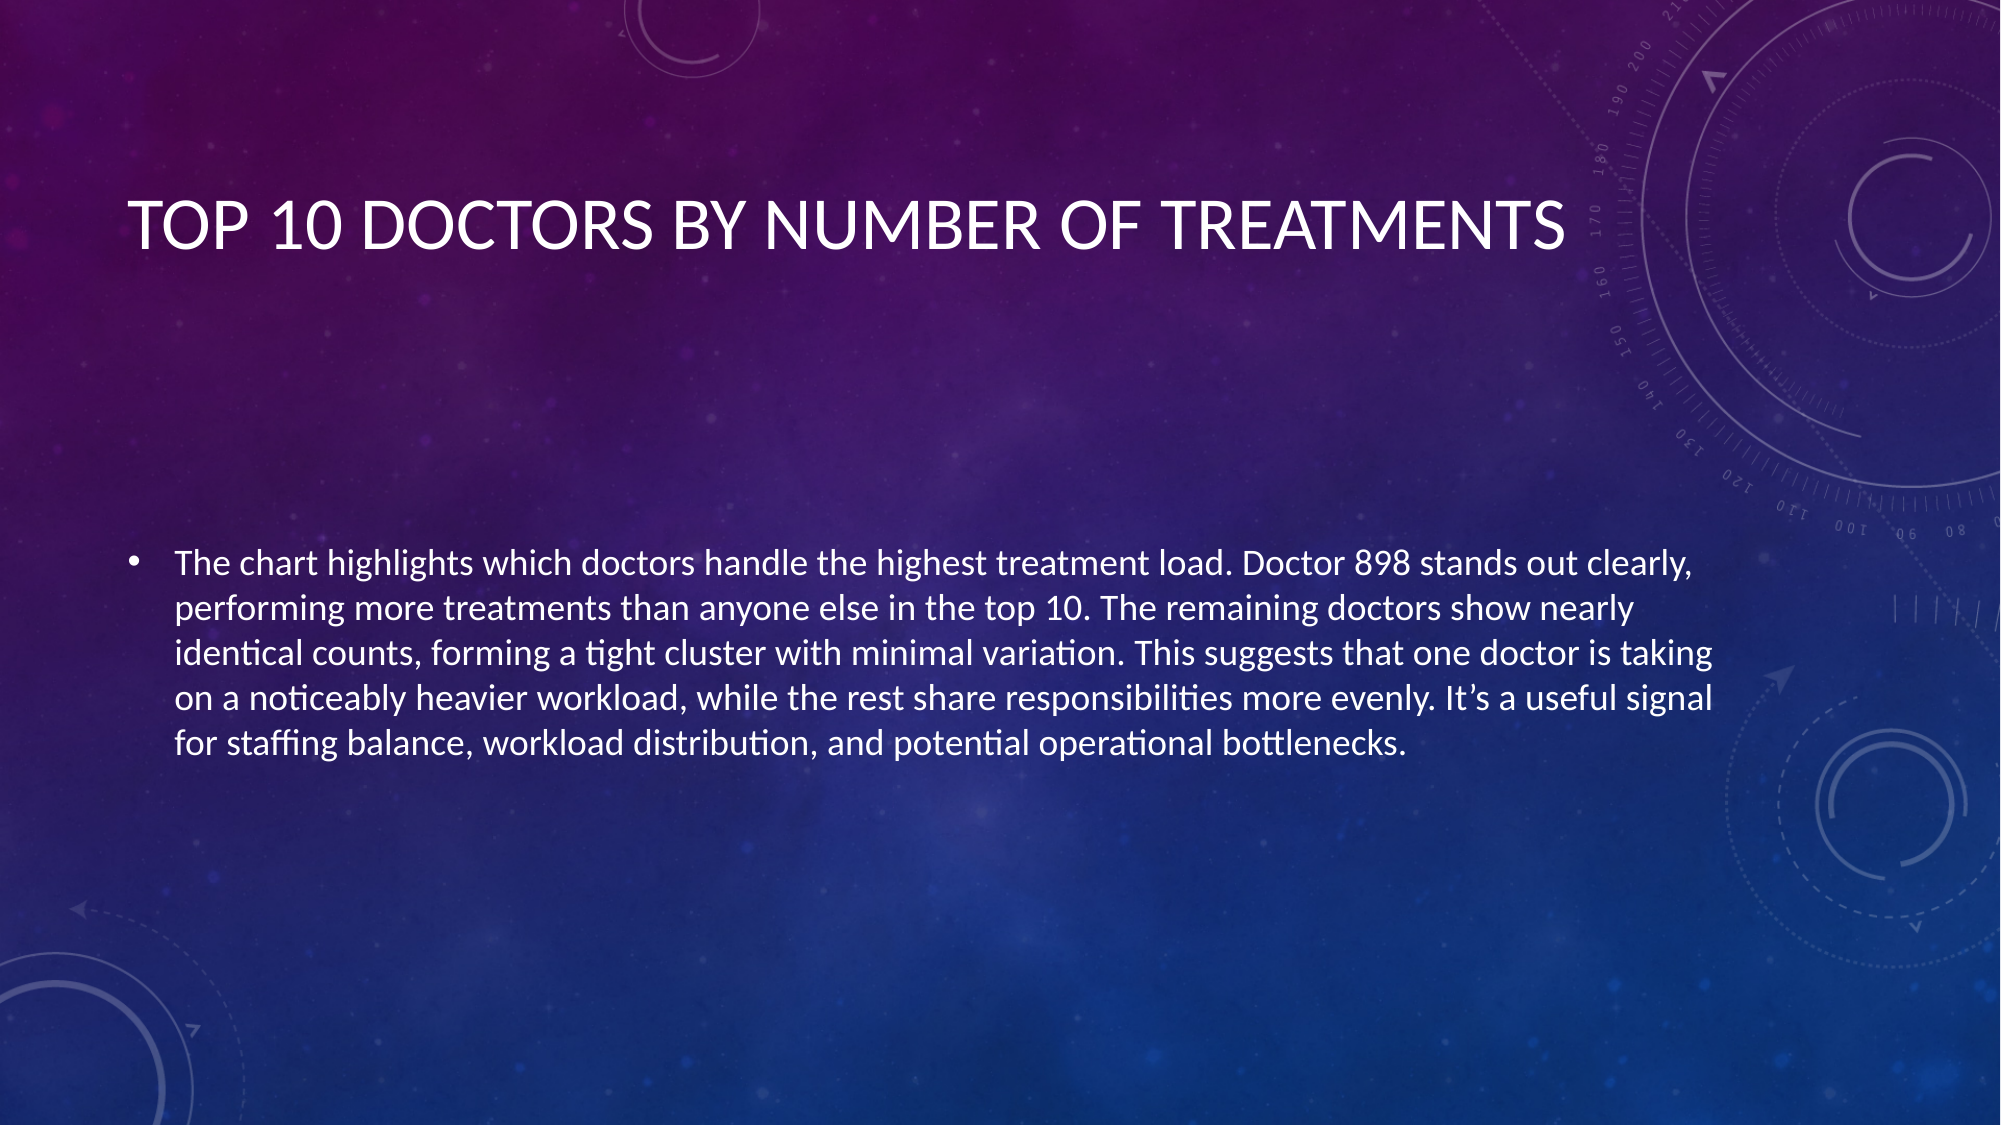

# Top 10 Doctors by Number of Treatments
The chart highlights which doctors handle the highest treatment load. Doctor 898 stands out clearly, performing more treatments than anyone else in the top 10. The remaining doctors show nearly identical counts, forming a tight cluster with minimal variation. This suggests that one doctor is taking on a noticeably heavier workload, while the rest share responsibilities more evenly. It’s a useful signal for staffing balance, workload distribution, and potential operational bottlenecks.